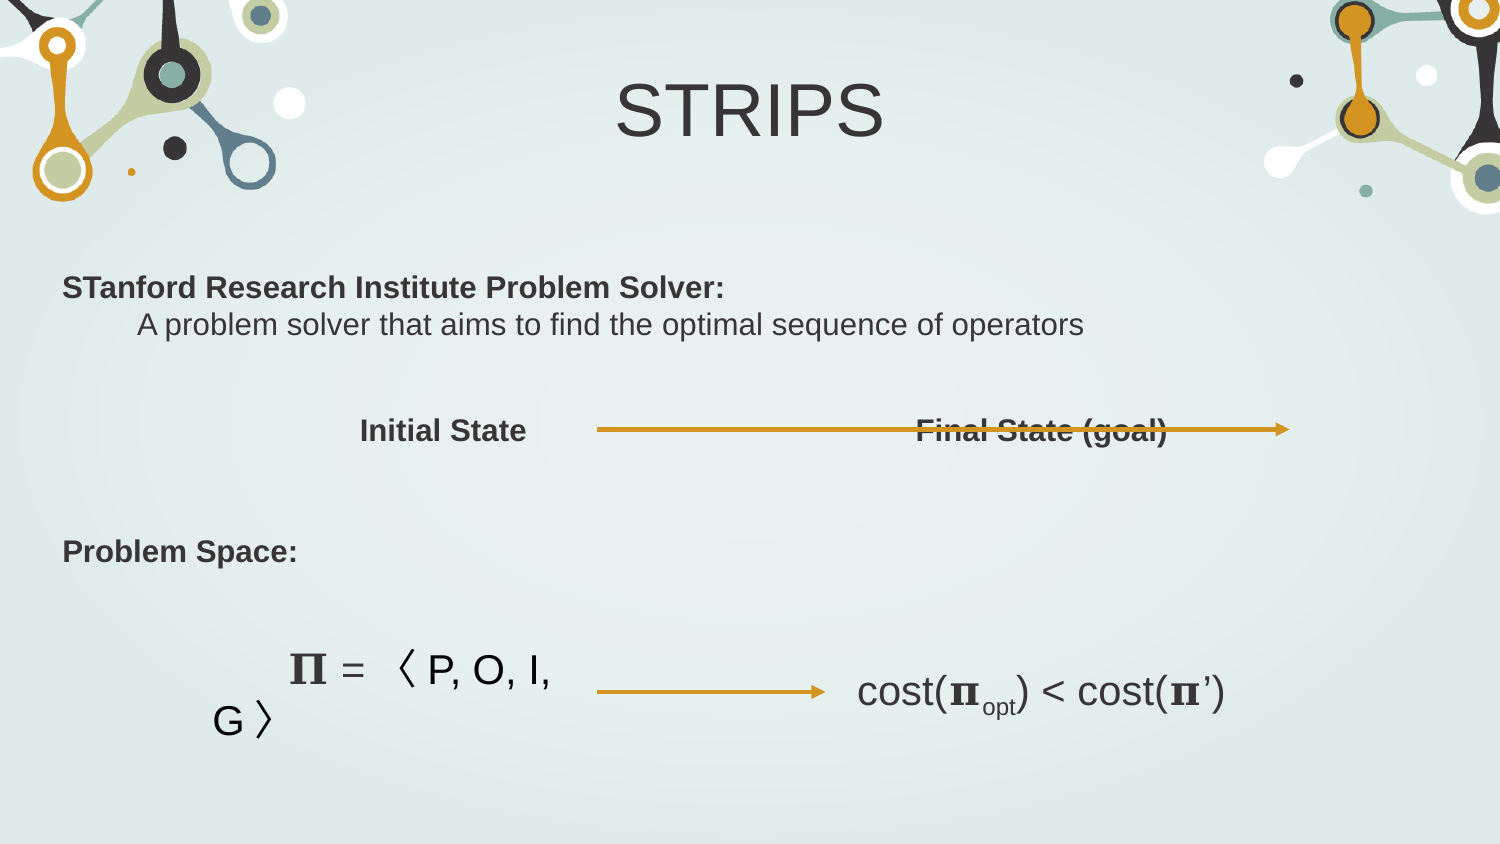

# STRIPS
STanford Research Institute Problem Solver:
A problem solver that aims to find the optimal sequence of operators
Initial State
Final State (goal)
Problem Space:

𝚷 =〈P, O, I, G〉
cost(𝛑opt) < cost(𝛑’)